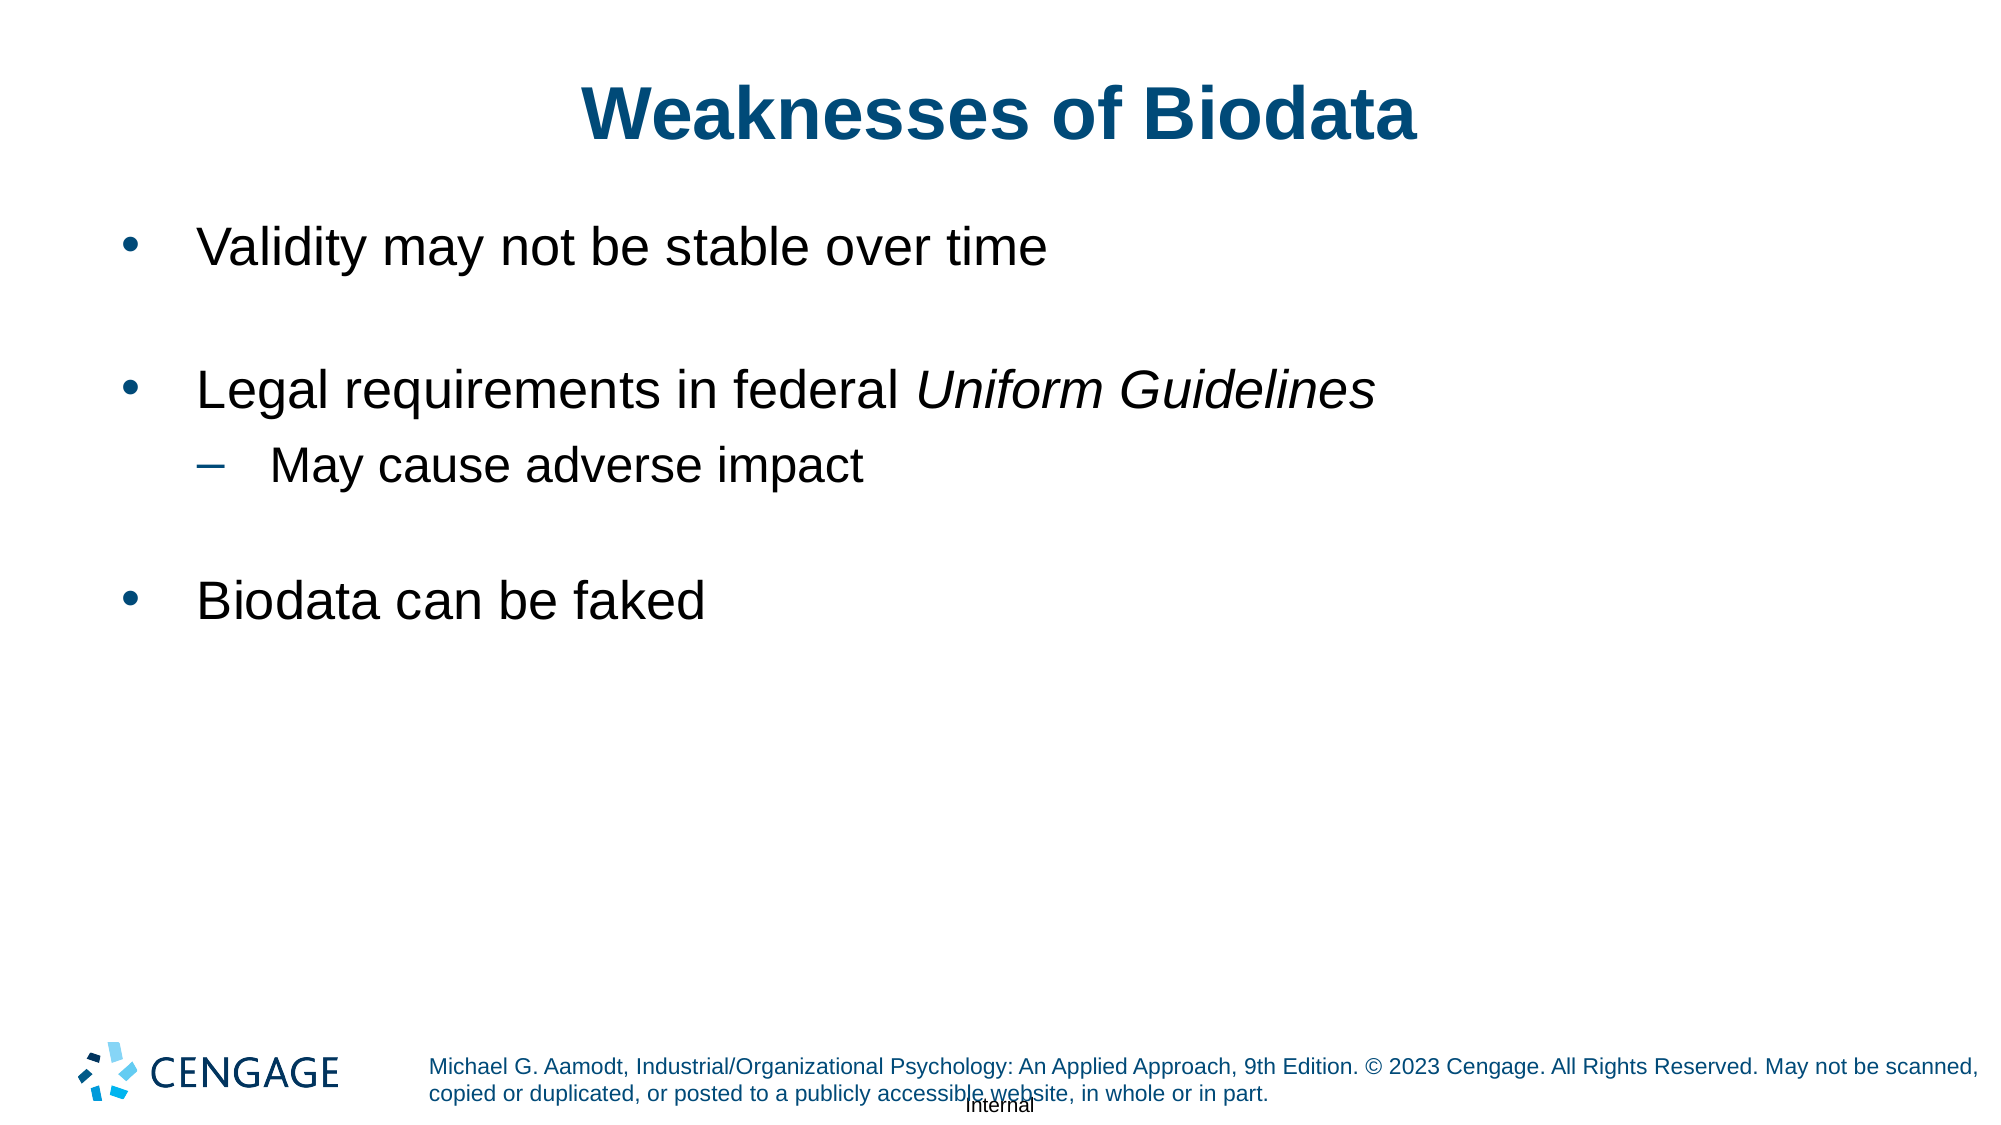

# Weaknesses of Biodata
Validity may not be stable over time
Legal requirements in federal Uniform Guidelines
May cause adverse impact
Biodata can be faked